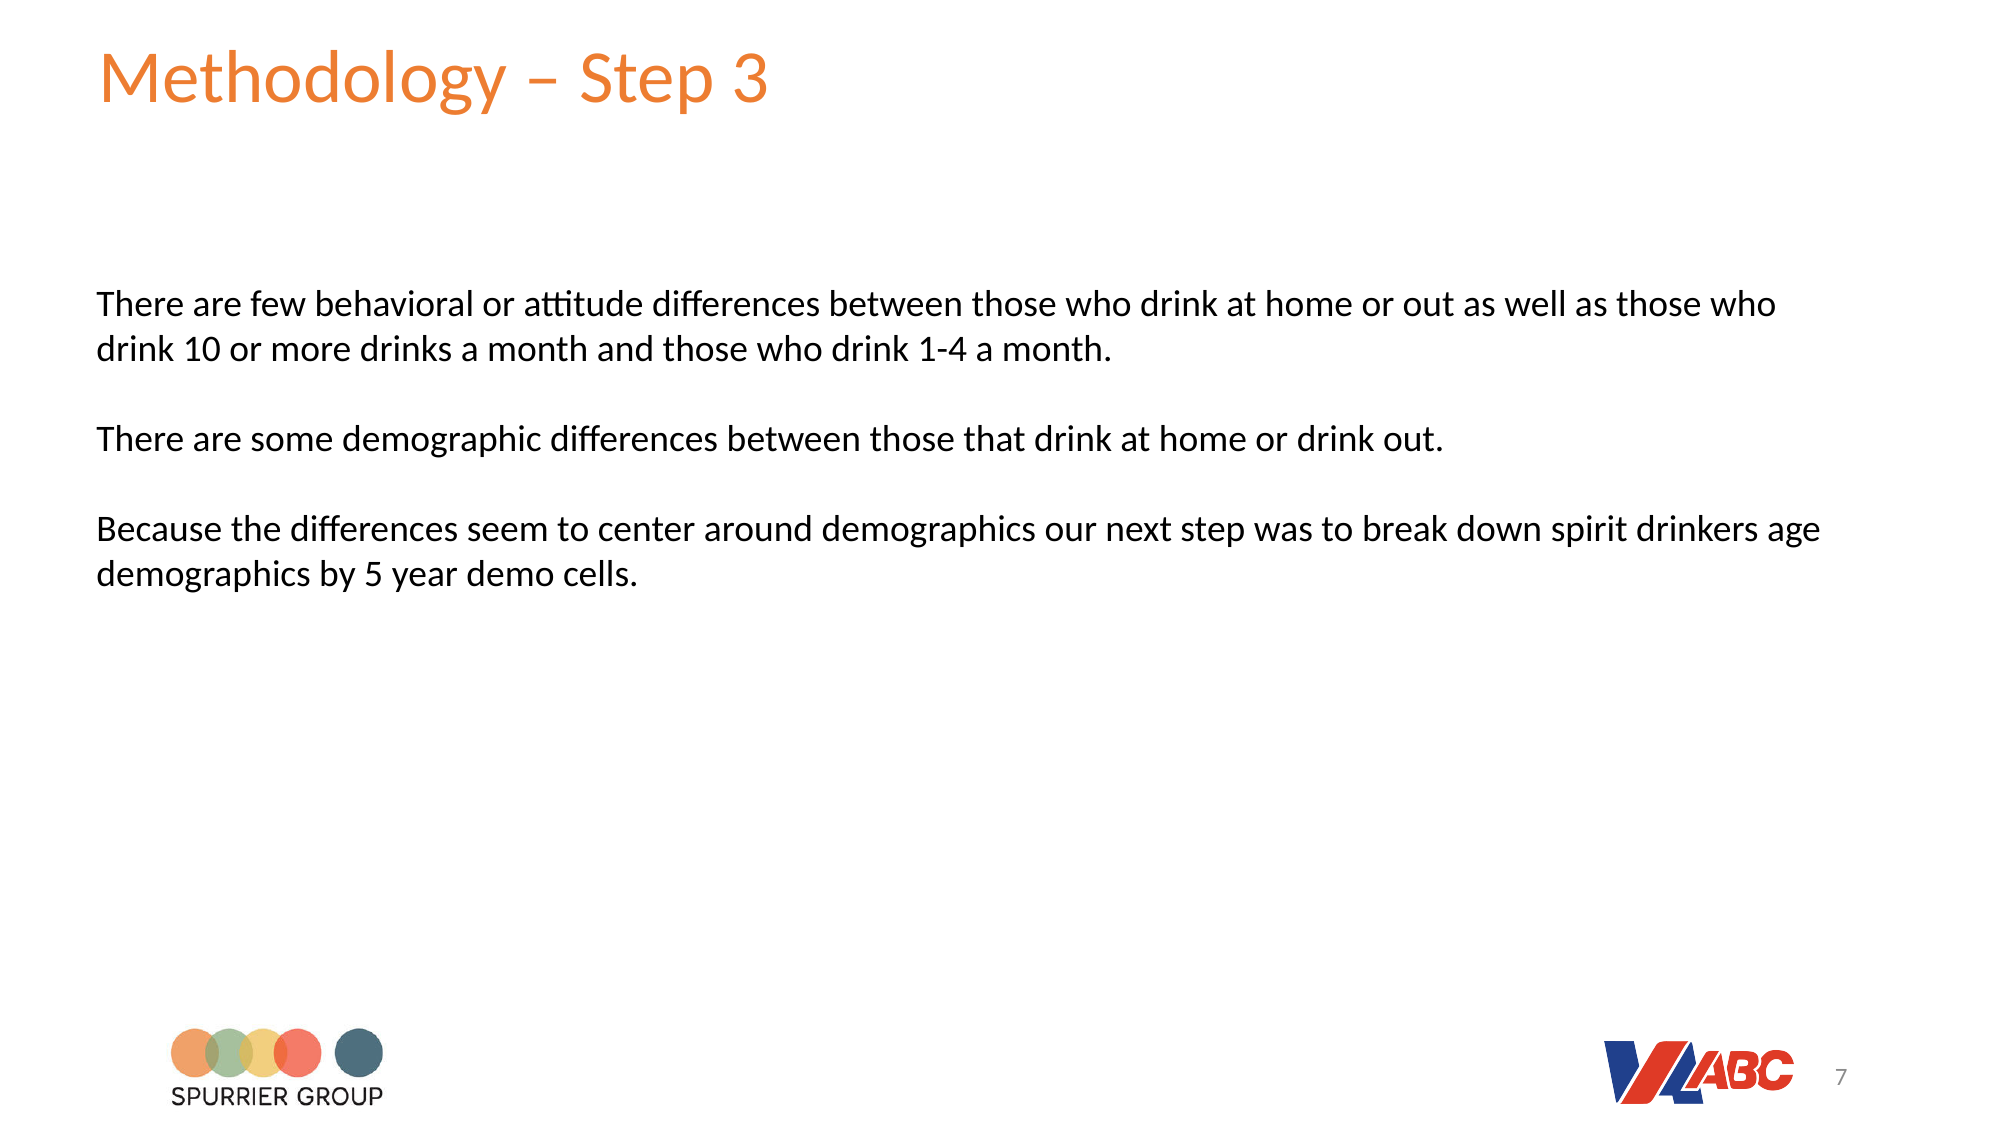

Methodology – Step 3

There are few behavioral or attitude differences between those who drink at home or out as well as those who drink 10 or more drinks a month and those who drink 1-4 a month.

There are some demographic differences between those that drink at home or drink out.

Because the differences seem to center around demographics our next step was to break down spirit drinkers age demographics by 5 year demo cells.

7